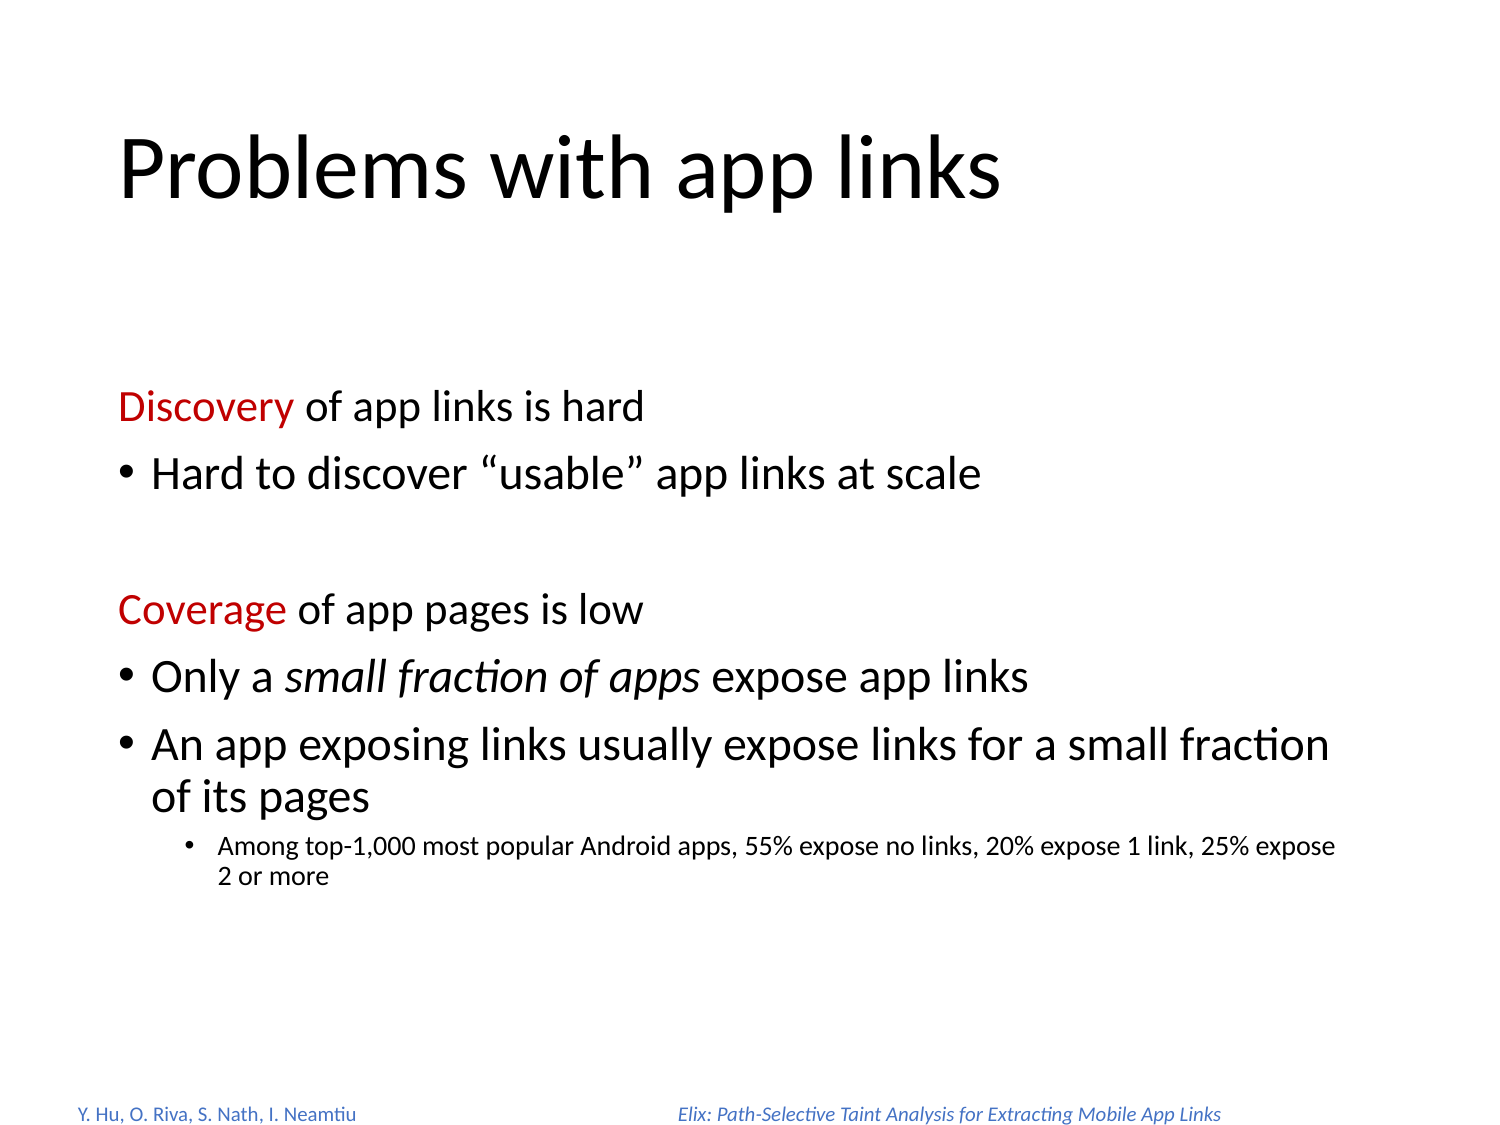

# Problems with app links

Discovery of app links is hard
Hard to discover “usable” app links at scale

Coverage of app pages is low
Only a small fraction of apps expose app links
An app exposing links usually expose links for a small fraction of its pages
Among top-1,000 most popular Android apps, 55% expose no links, 20% expose 1 link, 25% expose 2 or more